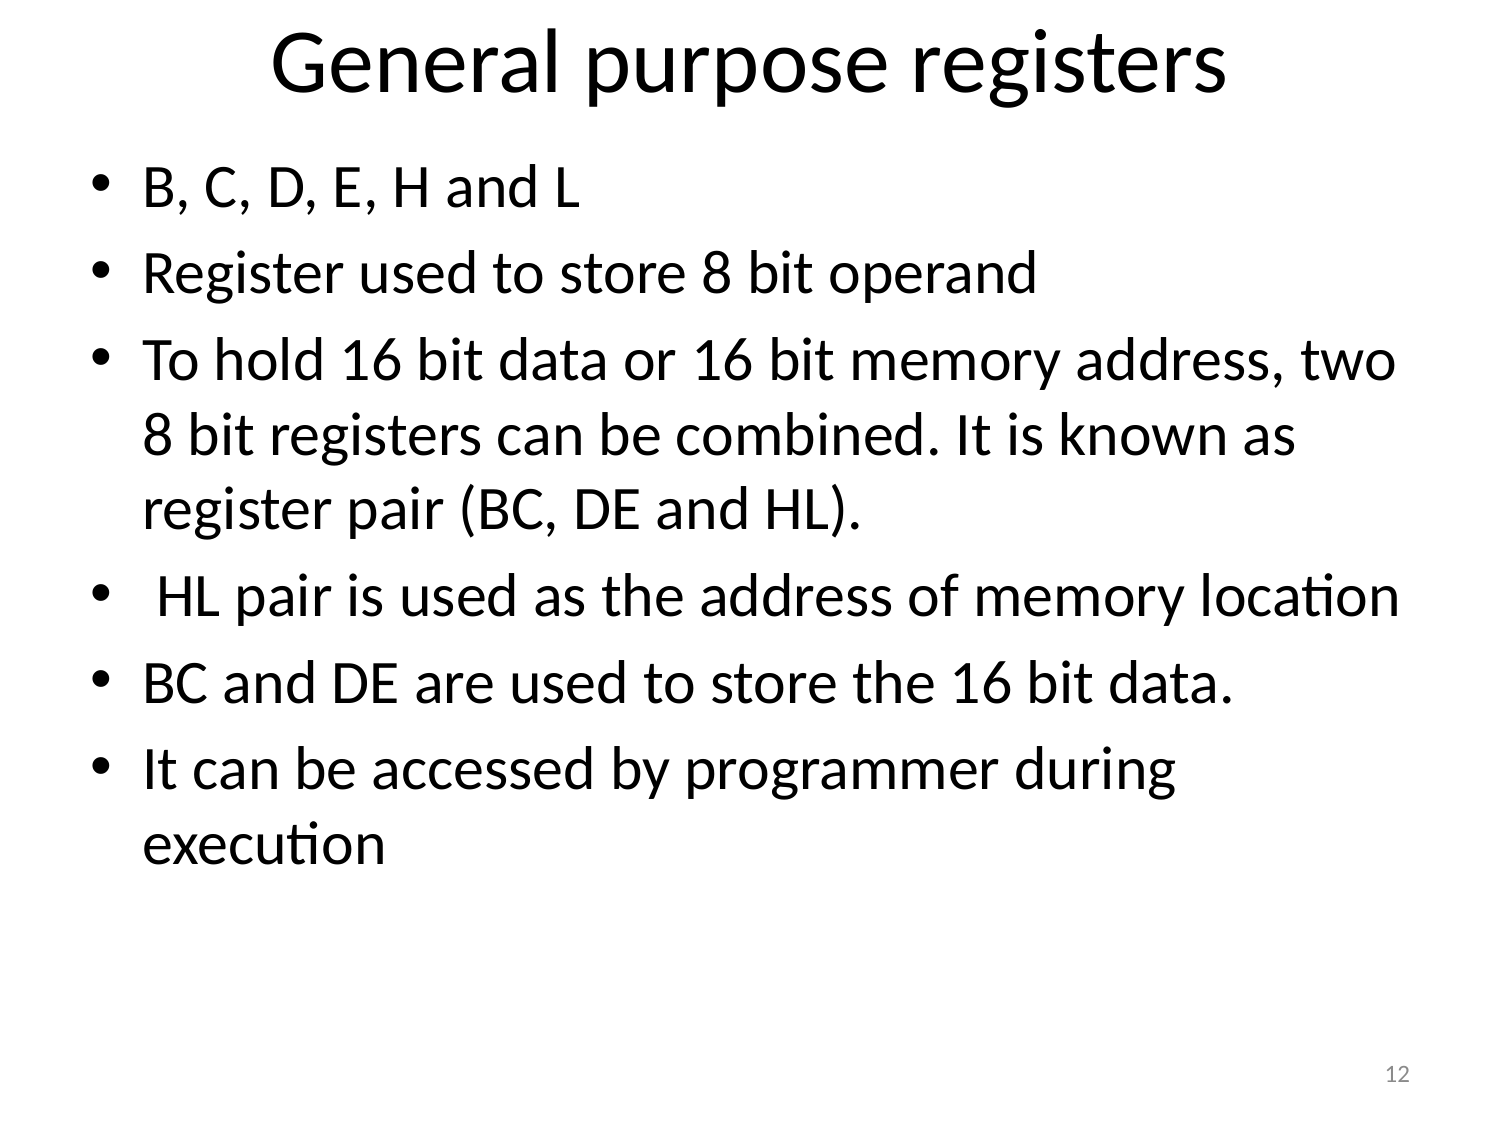

# General purpose registers
B, C, D, E, H and L
Register used to store 8 bit operand
To hold 16 bit data or 16 bit memory address, two 8 bit registers can be combined. It is known as register pair (BC, DE and HL).
 HL pair is used as the address of memory location
BC and DE are used to store the 16 bit data.
It can be accessed by programmer during execution
12